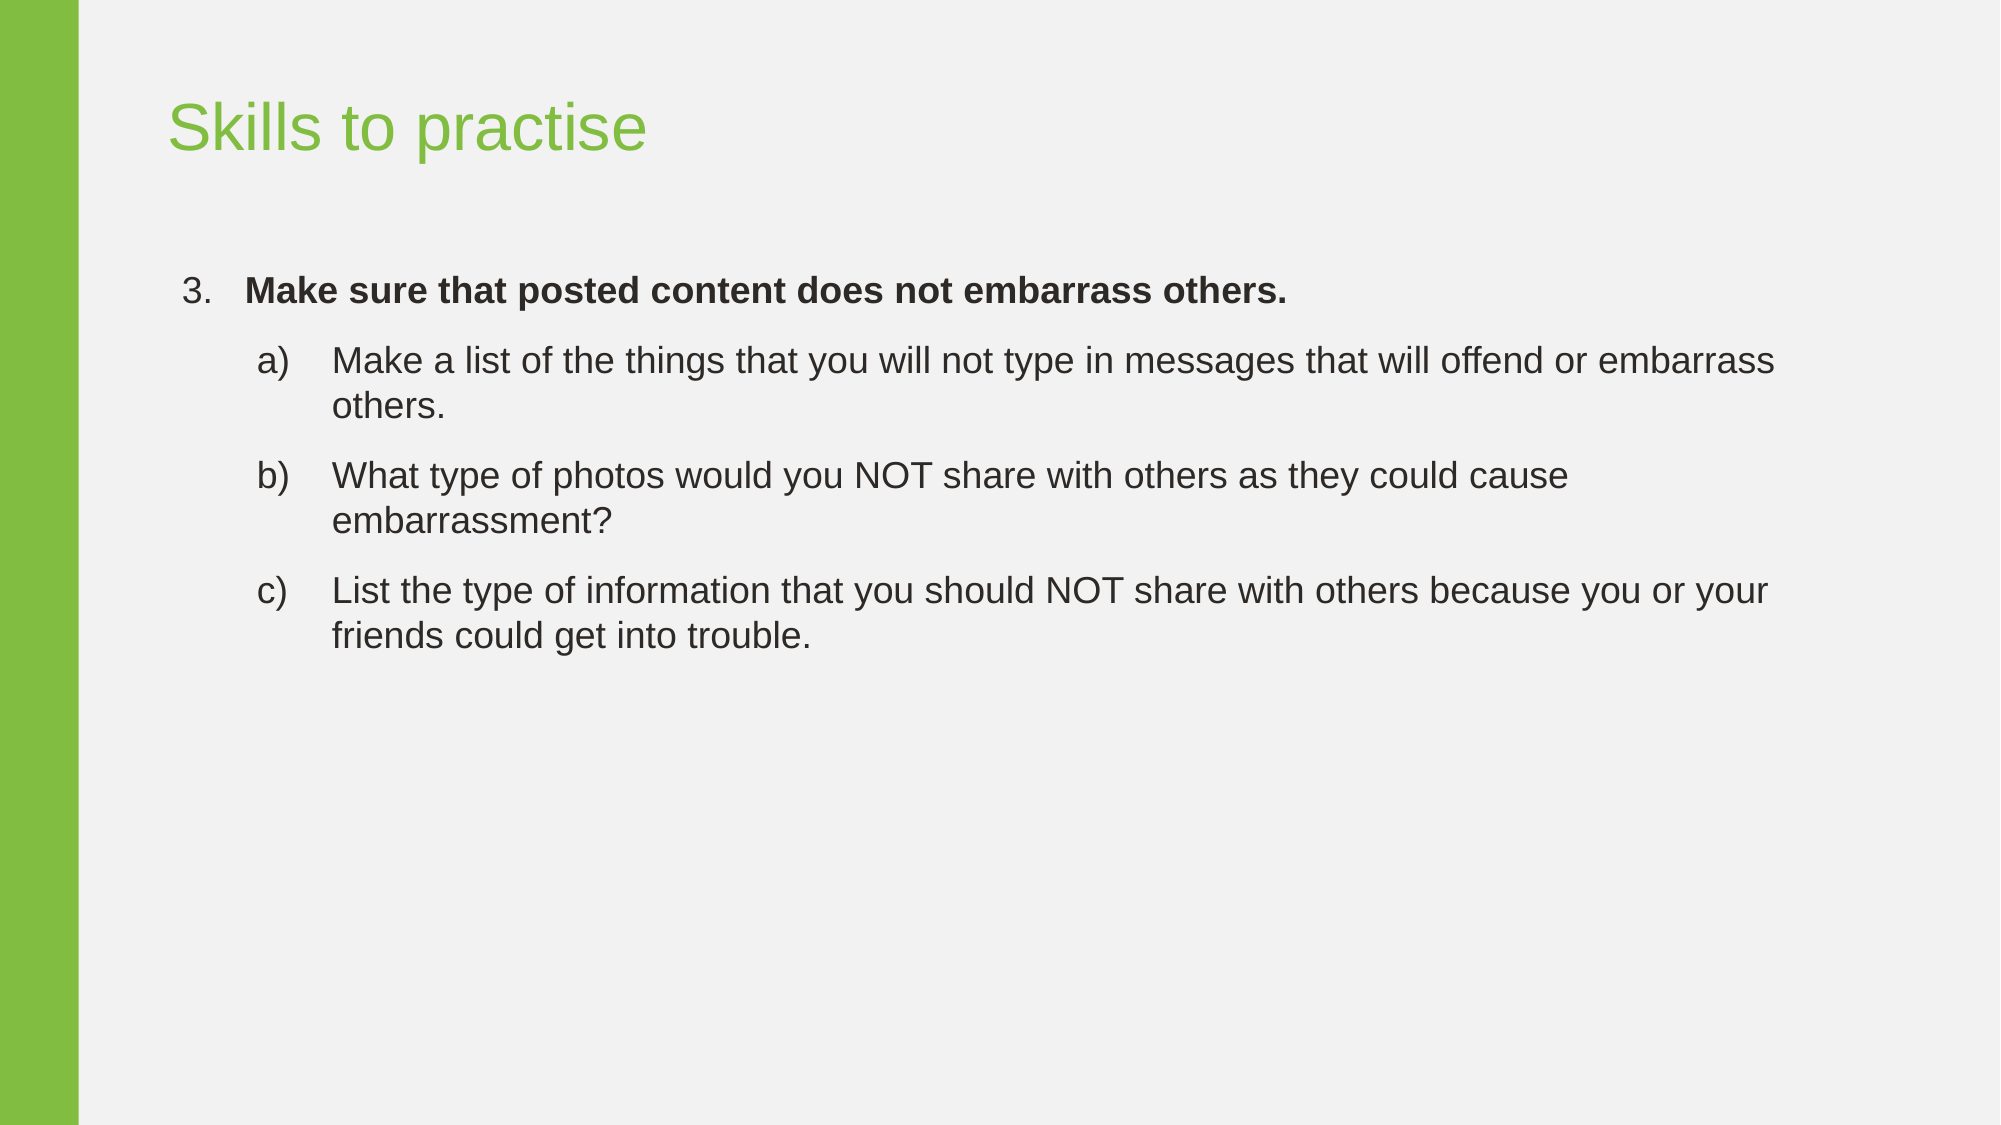

Skills to practise
3.   Make sure that posted content does not embarrass others.
Make a list of the things that you will not type in messages that will offend or embarrass others.
What type of photos would you NOT share with others as they could cause embarrassment?
List the type of information that you should NOT share with others because you or your friends could get into trouble.